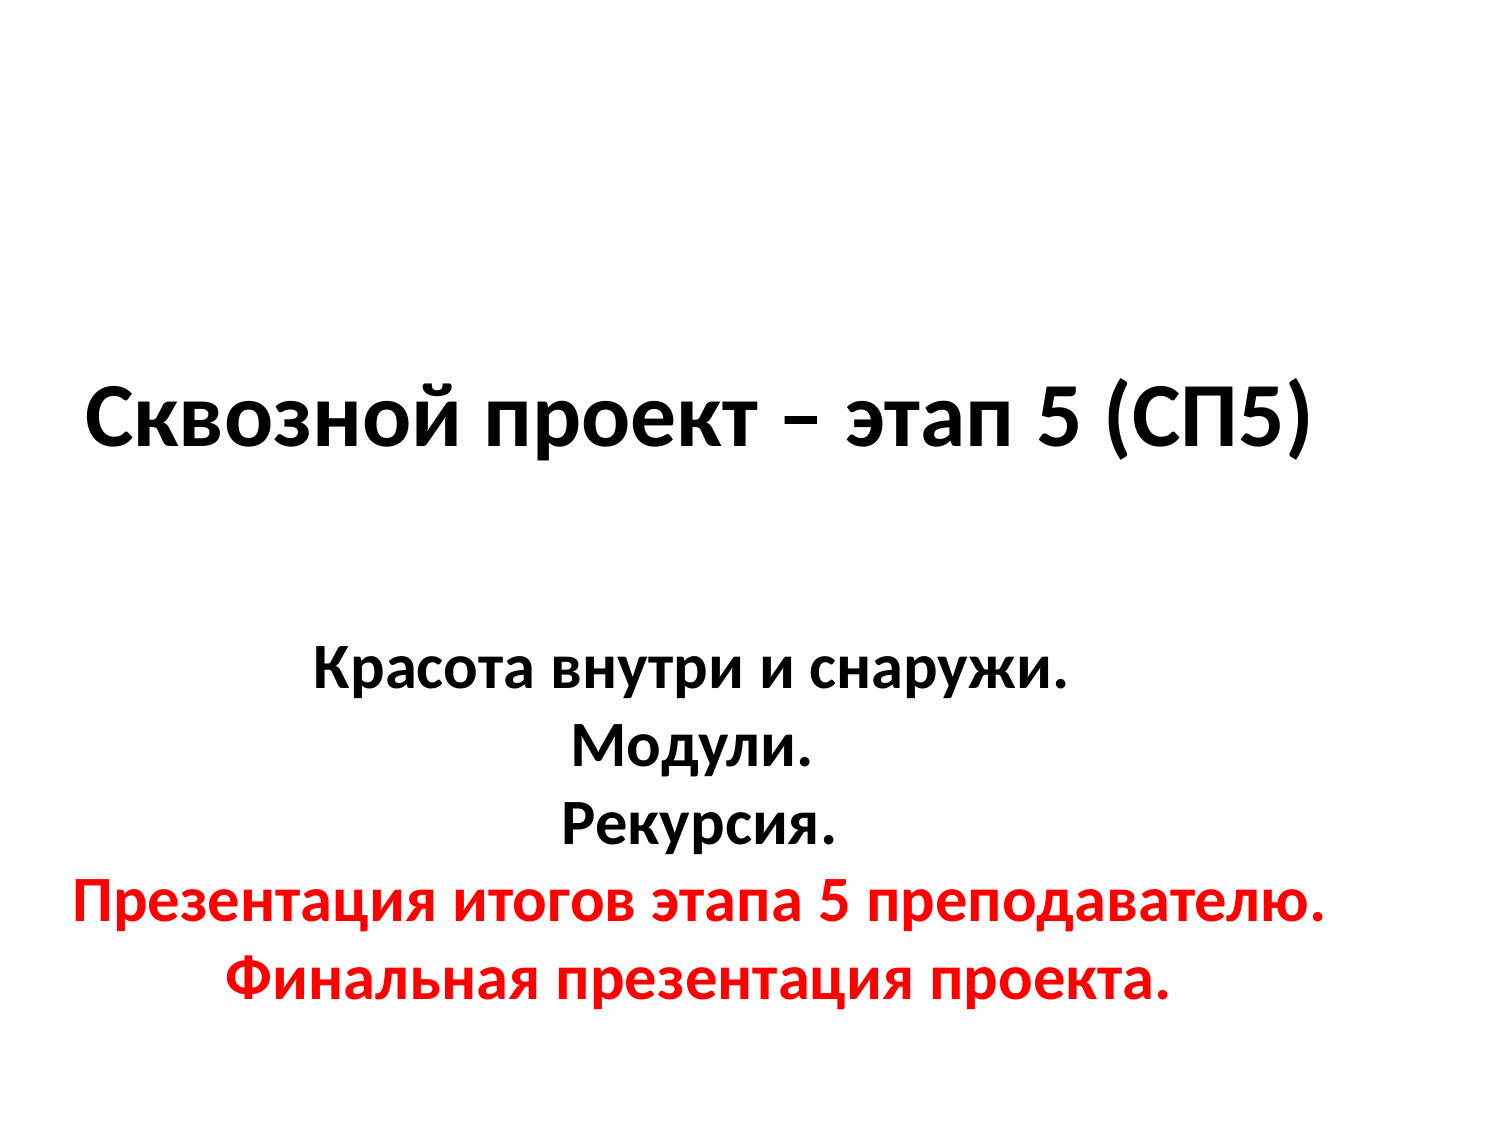

# Сквозной проект – этап 5 (СП5)

Красота внутри и снаружи.
Модули.
Рекурсия.
Презентация итогов этапа 5 преподавателю.
Финальная презентация проекта.